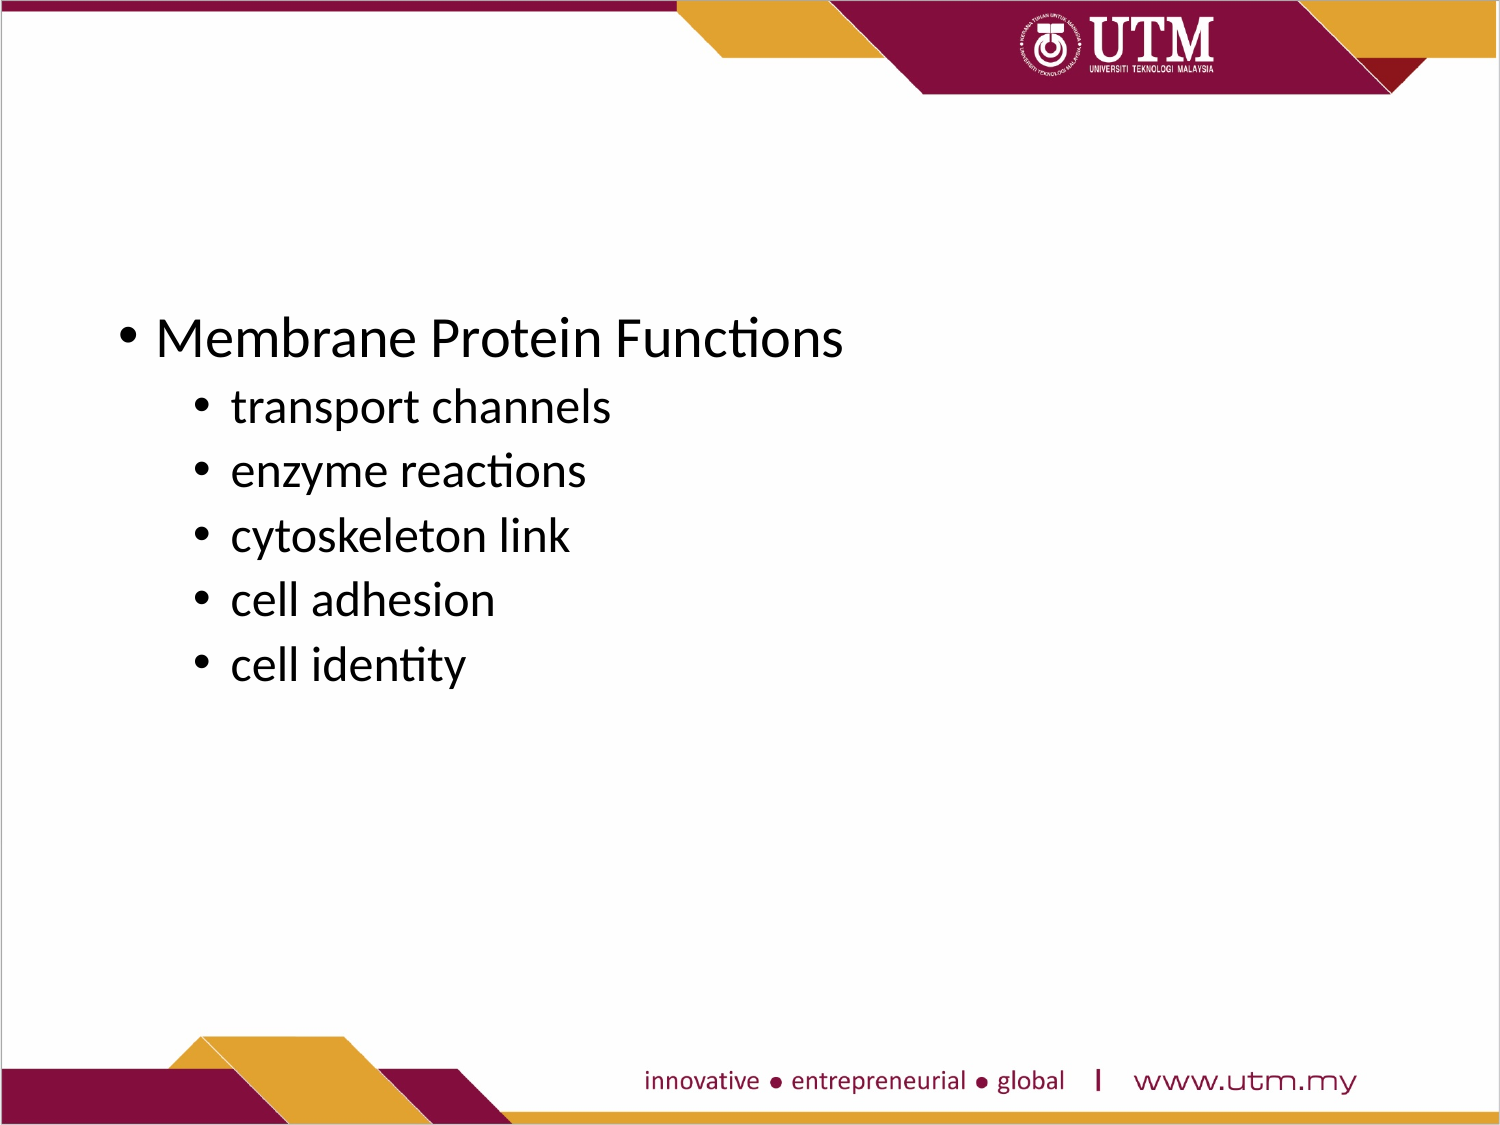

#
Membrane Protein Functions
transport channels
enzyme reactions
cytoskeleton link
cell adhesion
cell identity